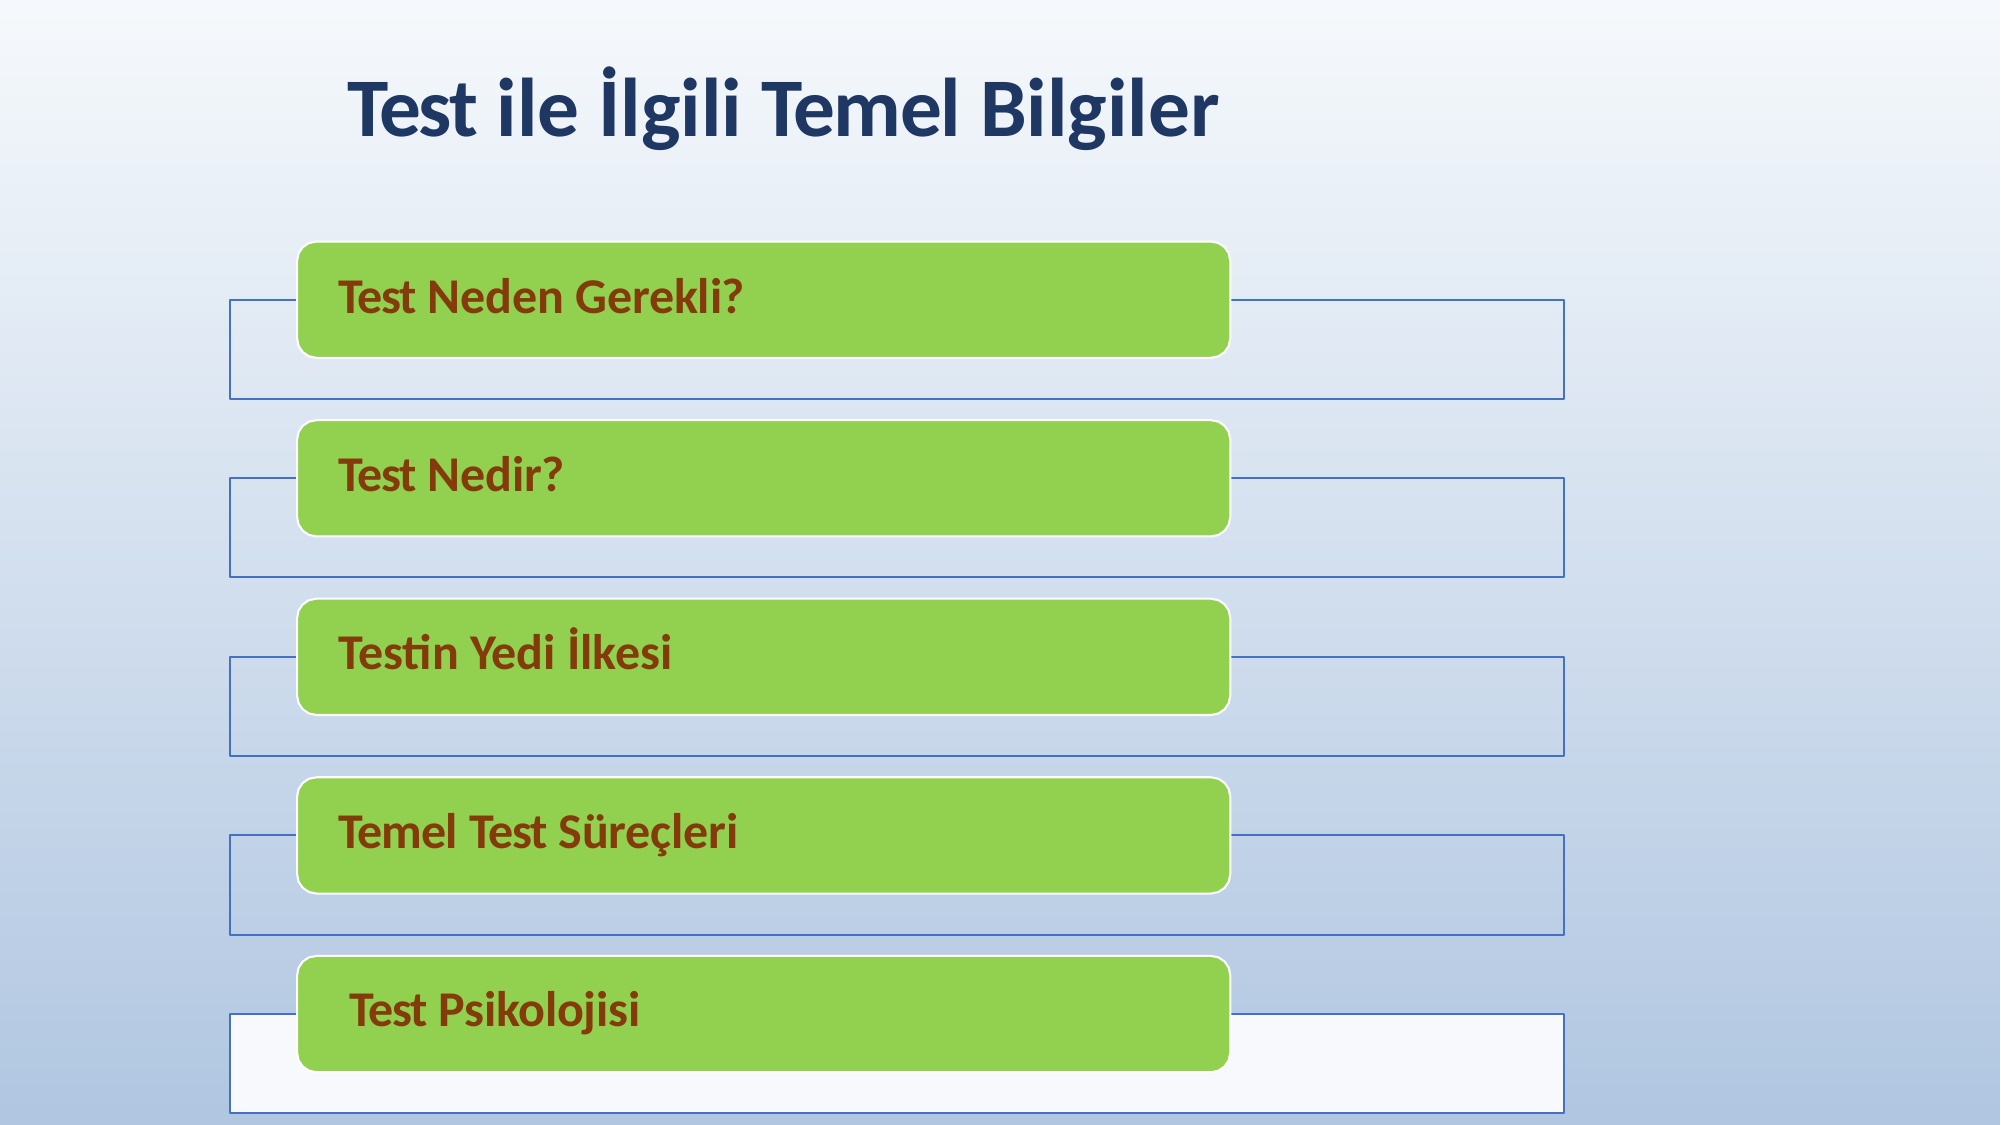

# Test ile İlgili Temel Bilgiler

Test Neden Gerekli?
Test Nedir?  Testin Yedi İlkesi
Temel Test Süreçleri  Test Psikolojisi